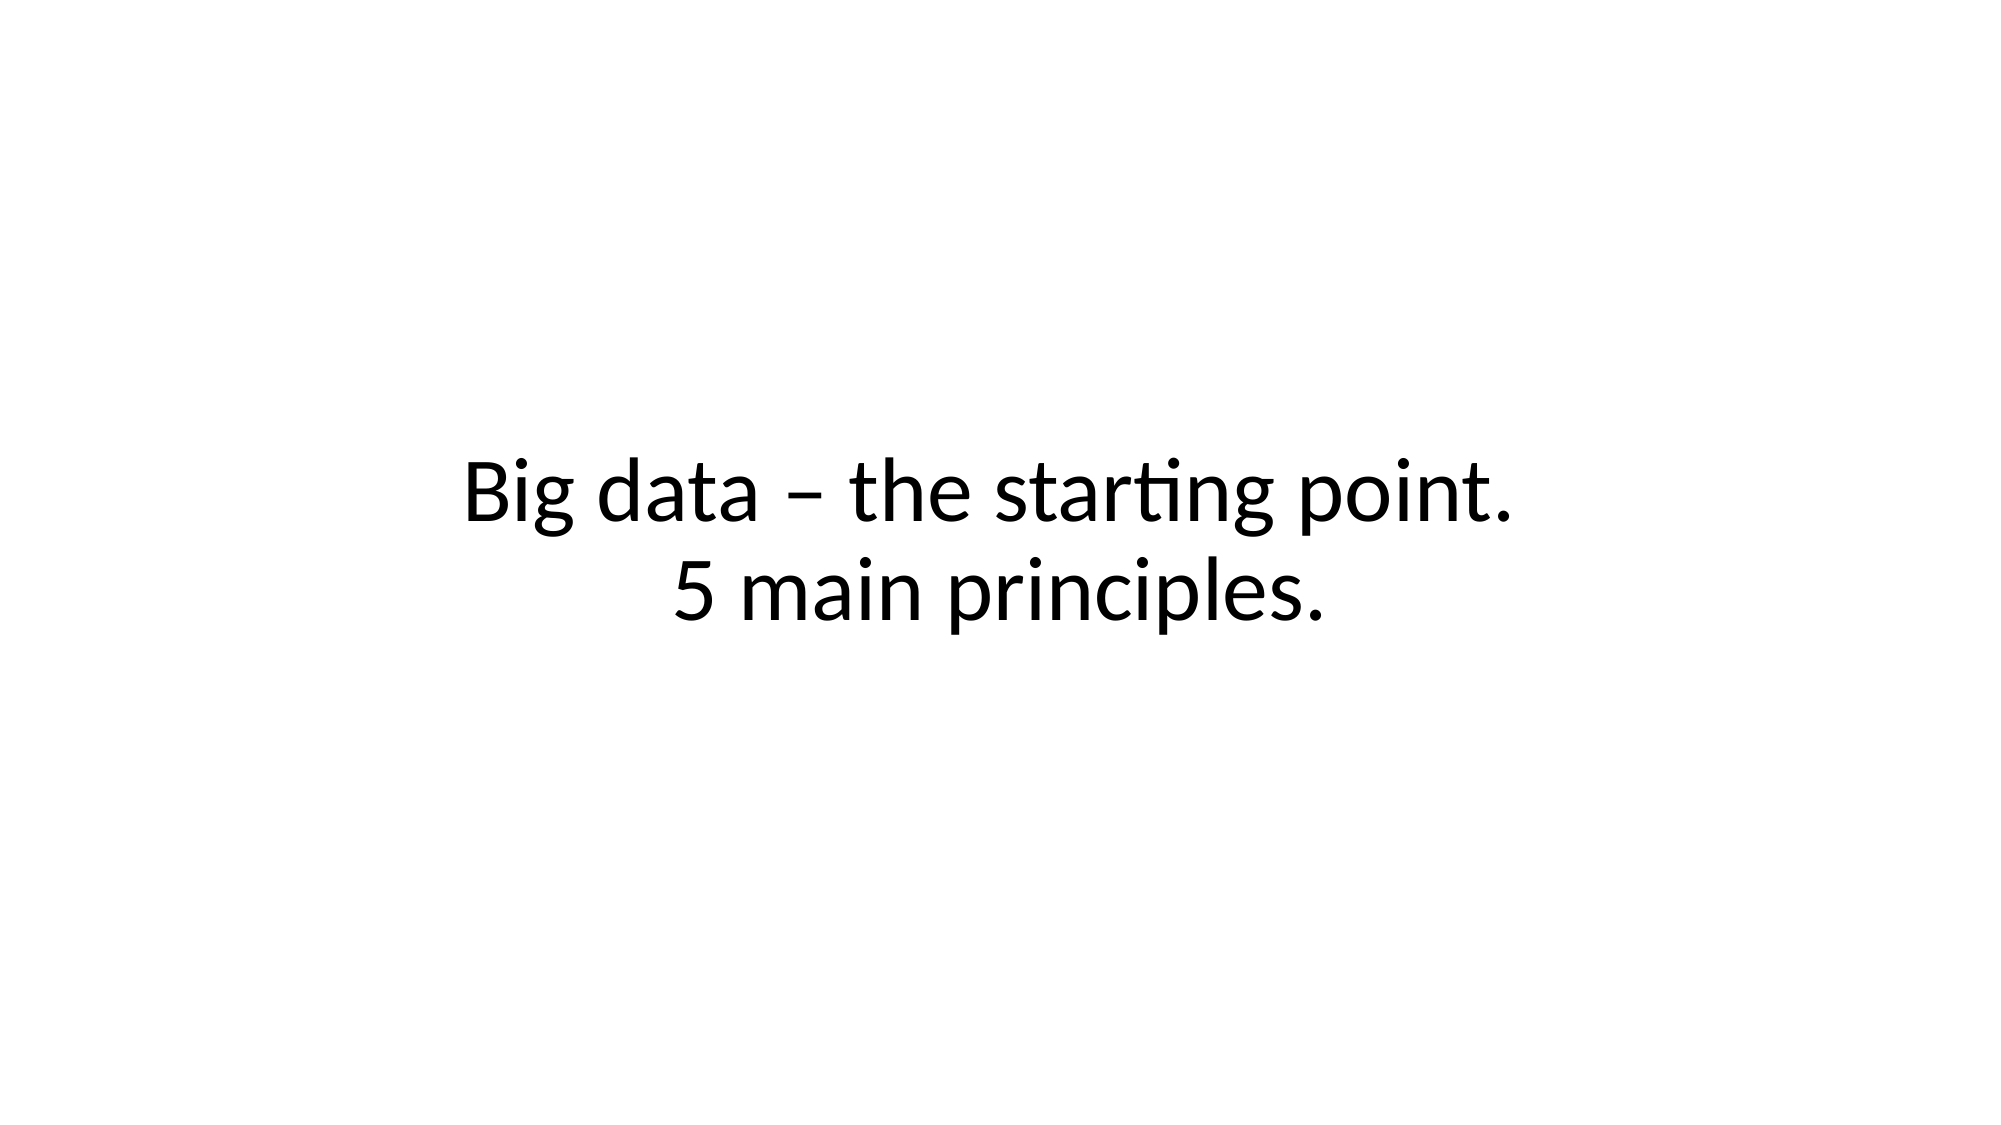

# Big data – the starting point. 5 main principles.